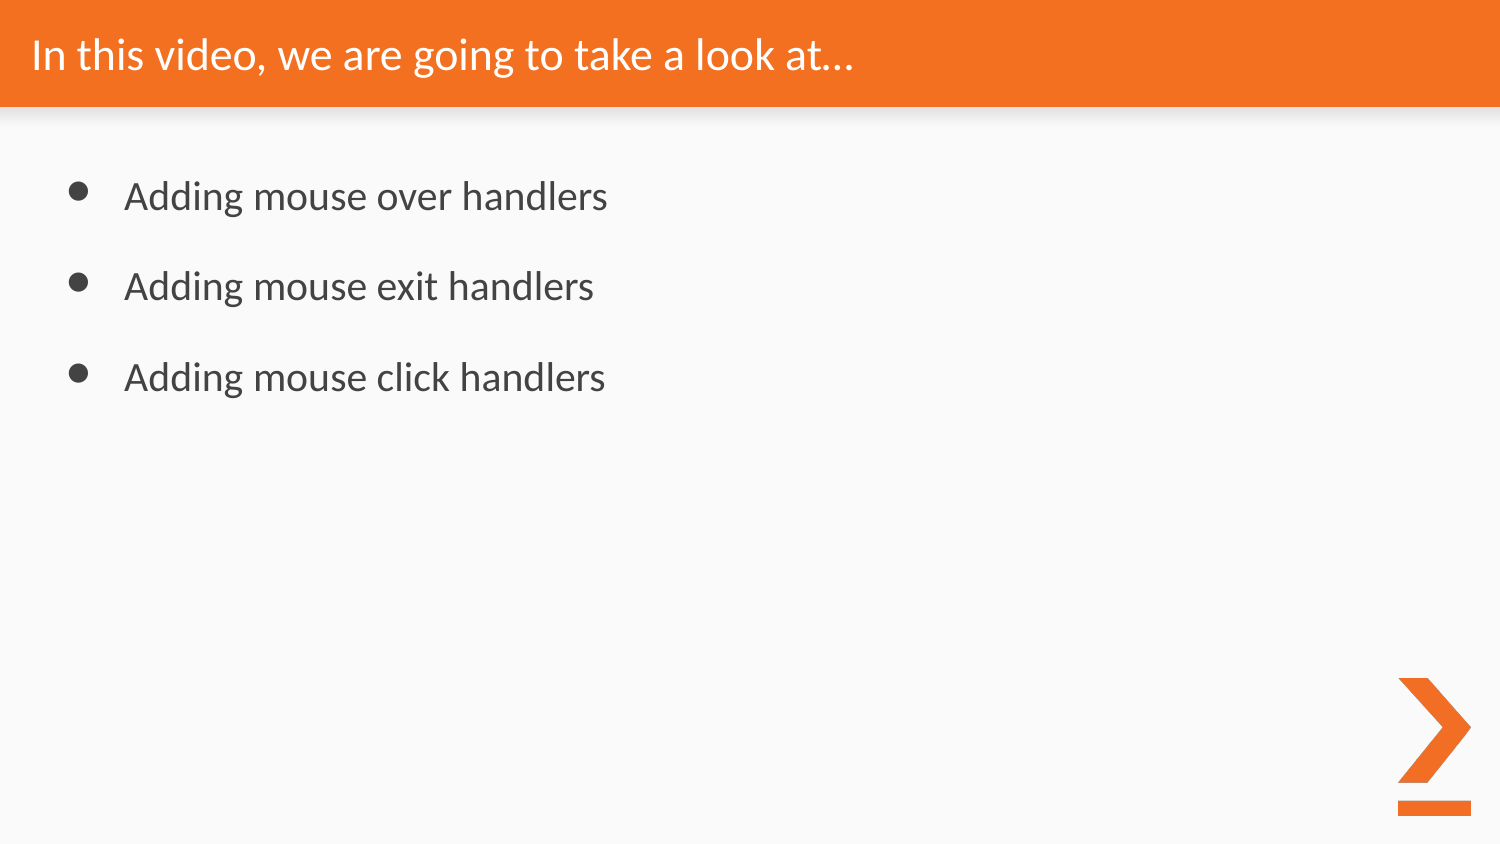

# In this video, we are going to take a look at…
Adding mouse over handlers
Adding mouse exit handlers
Adding mouse click handlers